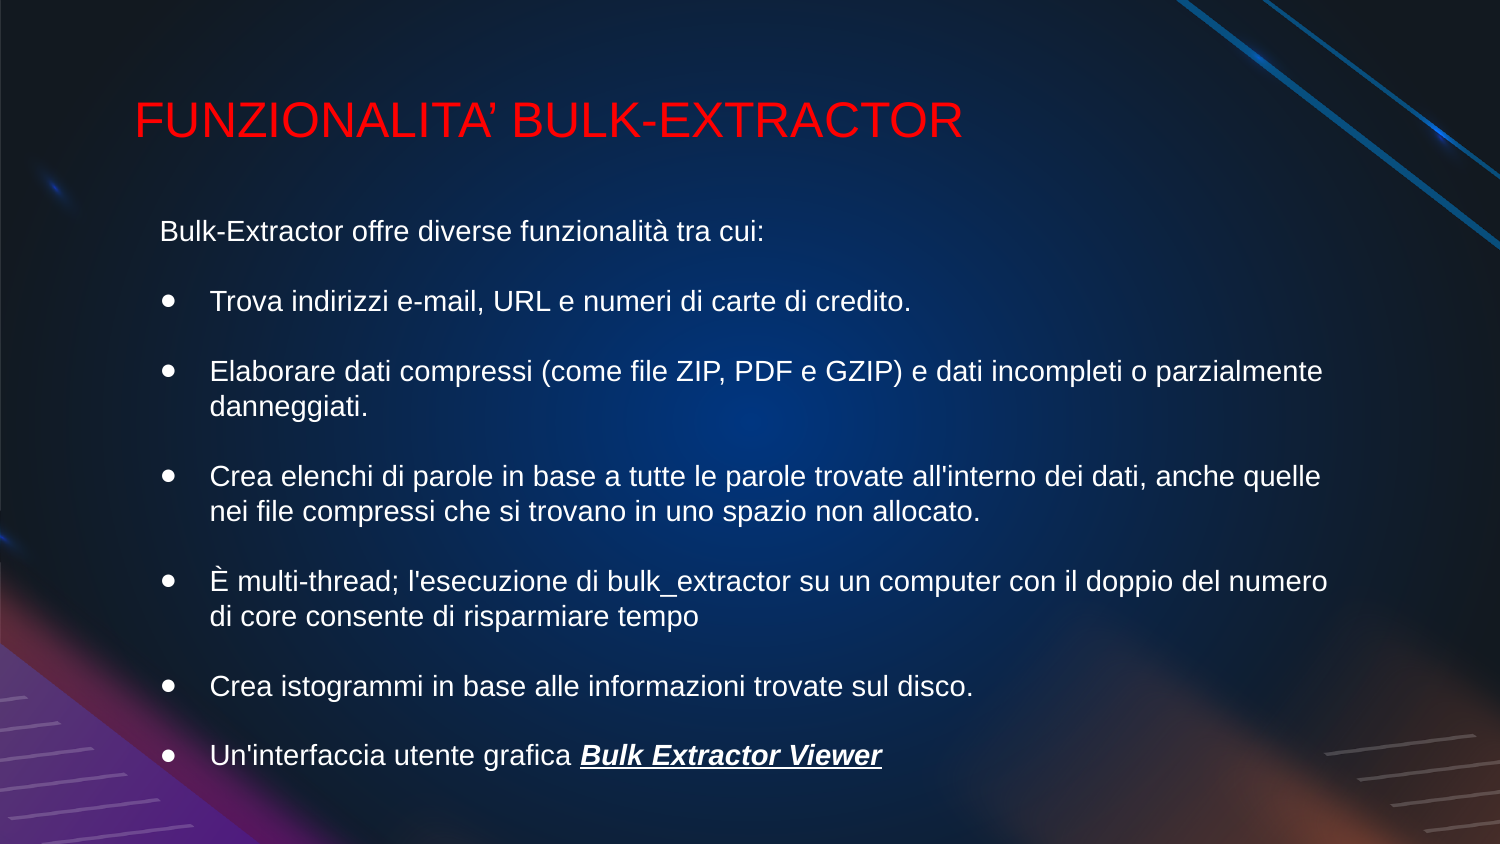

# FUNZIONALITA’ BULK-EXTRACTOR
Bulk-Extractor offre diverse funzionalità tra cui:

Trova indirizzi e-mail, URL e numeri di carte di credito.

Elaborare dati compressi (come file ZIP, PDF e GZIP) e dati incompleti o parzialmente danneggiati.

Crea elenchi di parole in base a tutte le parole trovate all'interno dei dati, anche quelle nei file compressi che si trovano in uno spazio non allocato.

È multi-thread; l'esecuzione di bulk_extractor su un computer con il doppio del numero di core consente di risparmiare tempo

Crea istogrammi in base alle informazioni trovate sul disco.

Un'interfaccia utente grafica Bulk Extractor Viewer